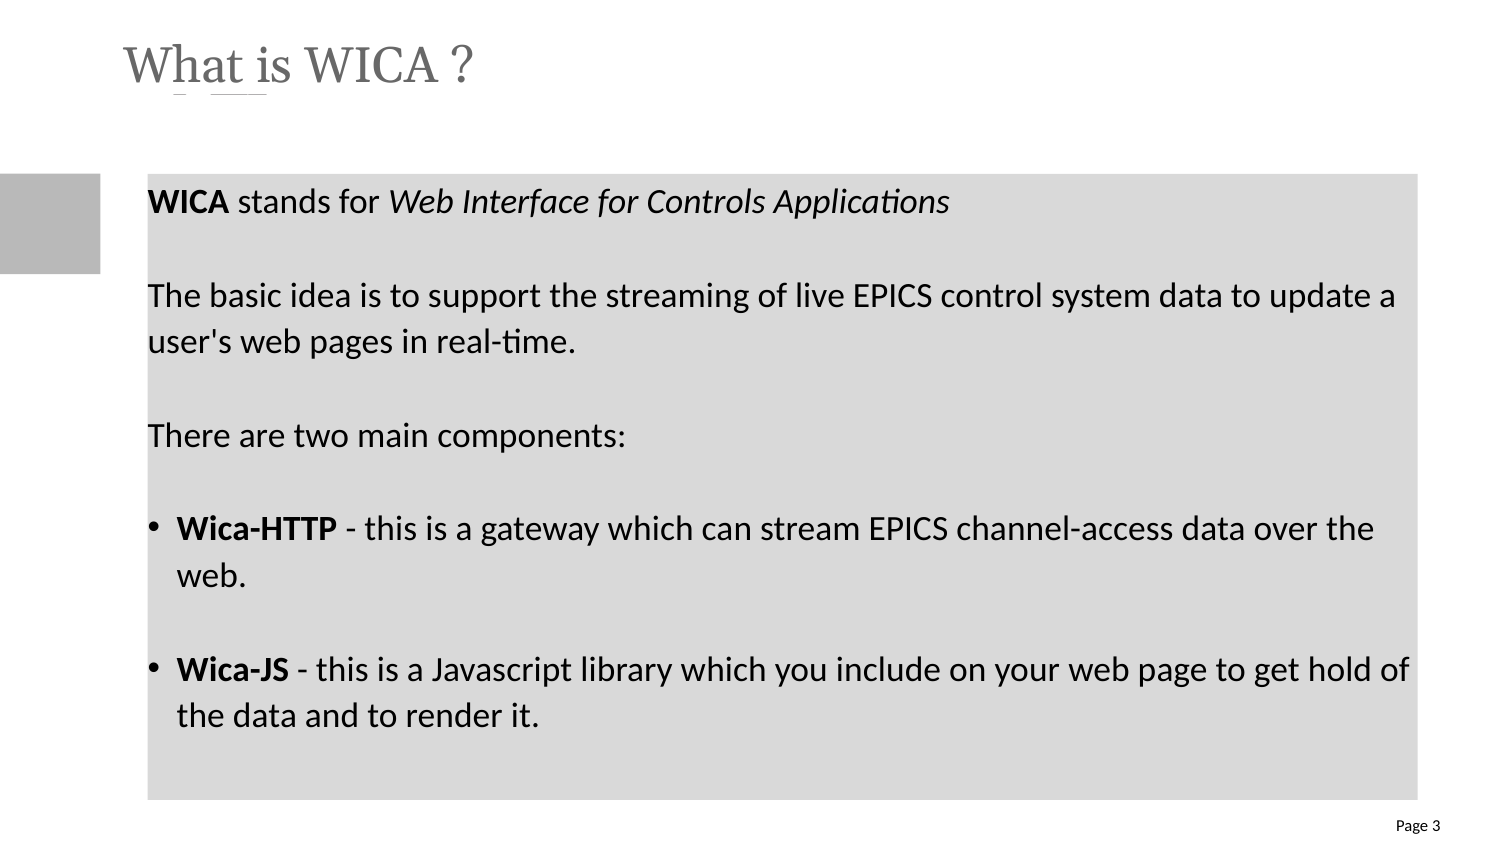

# What is WICA ?
WICA stands for Web Interface for Controls Applications

The basic idea is to support the streaming of live EPICS control system data to update a user's web pages in real-time.

There are two main components:

Wica-HTTP - this is a gateway which can stream EPICS channel-access data over the web.

Wica-JS - this is a Javascript library which you include on your web page to get hold of the data and to render it.

Page 3